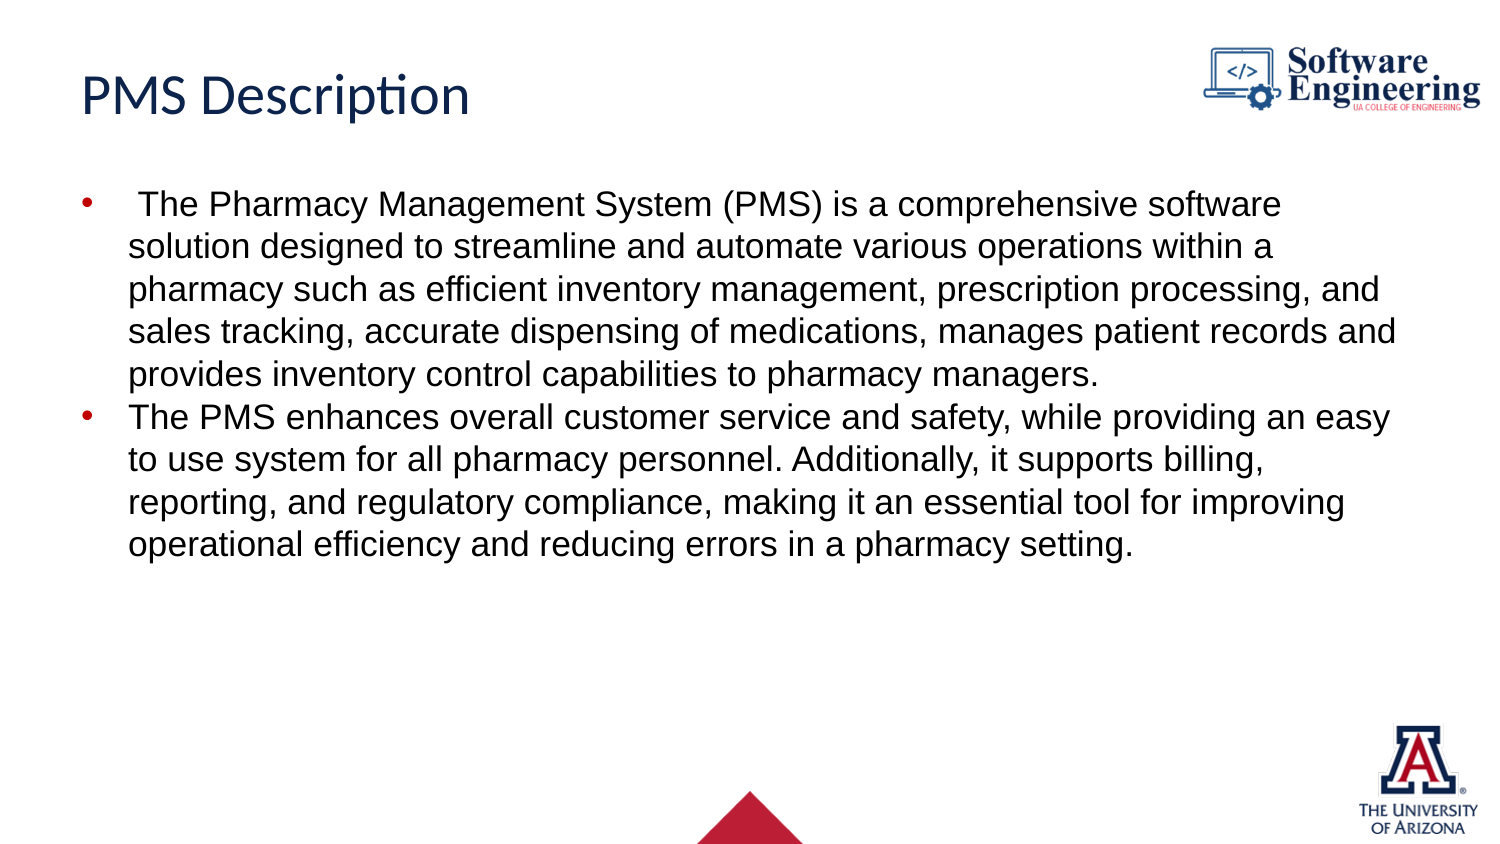

# PMS Description
 The Pharmacy Management System (PMS) is a comprehensive software solution designed to streamline and automate various operations within a pharmacy such as efficient inventory management, prescription processing, and sales tracking, accurate dispensing of medications, manages patient records and provides inventory control capabilities to pharmacy managers.
The PMS enhances overall customer service and safety, while providing an easy to use system for all pharmacy personnel. Additionally, it supports billing, reporting, and regulatory compliance, making it an essential tool for improving operational efficiency and reducing errors in a pharmacy setting.